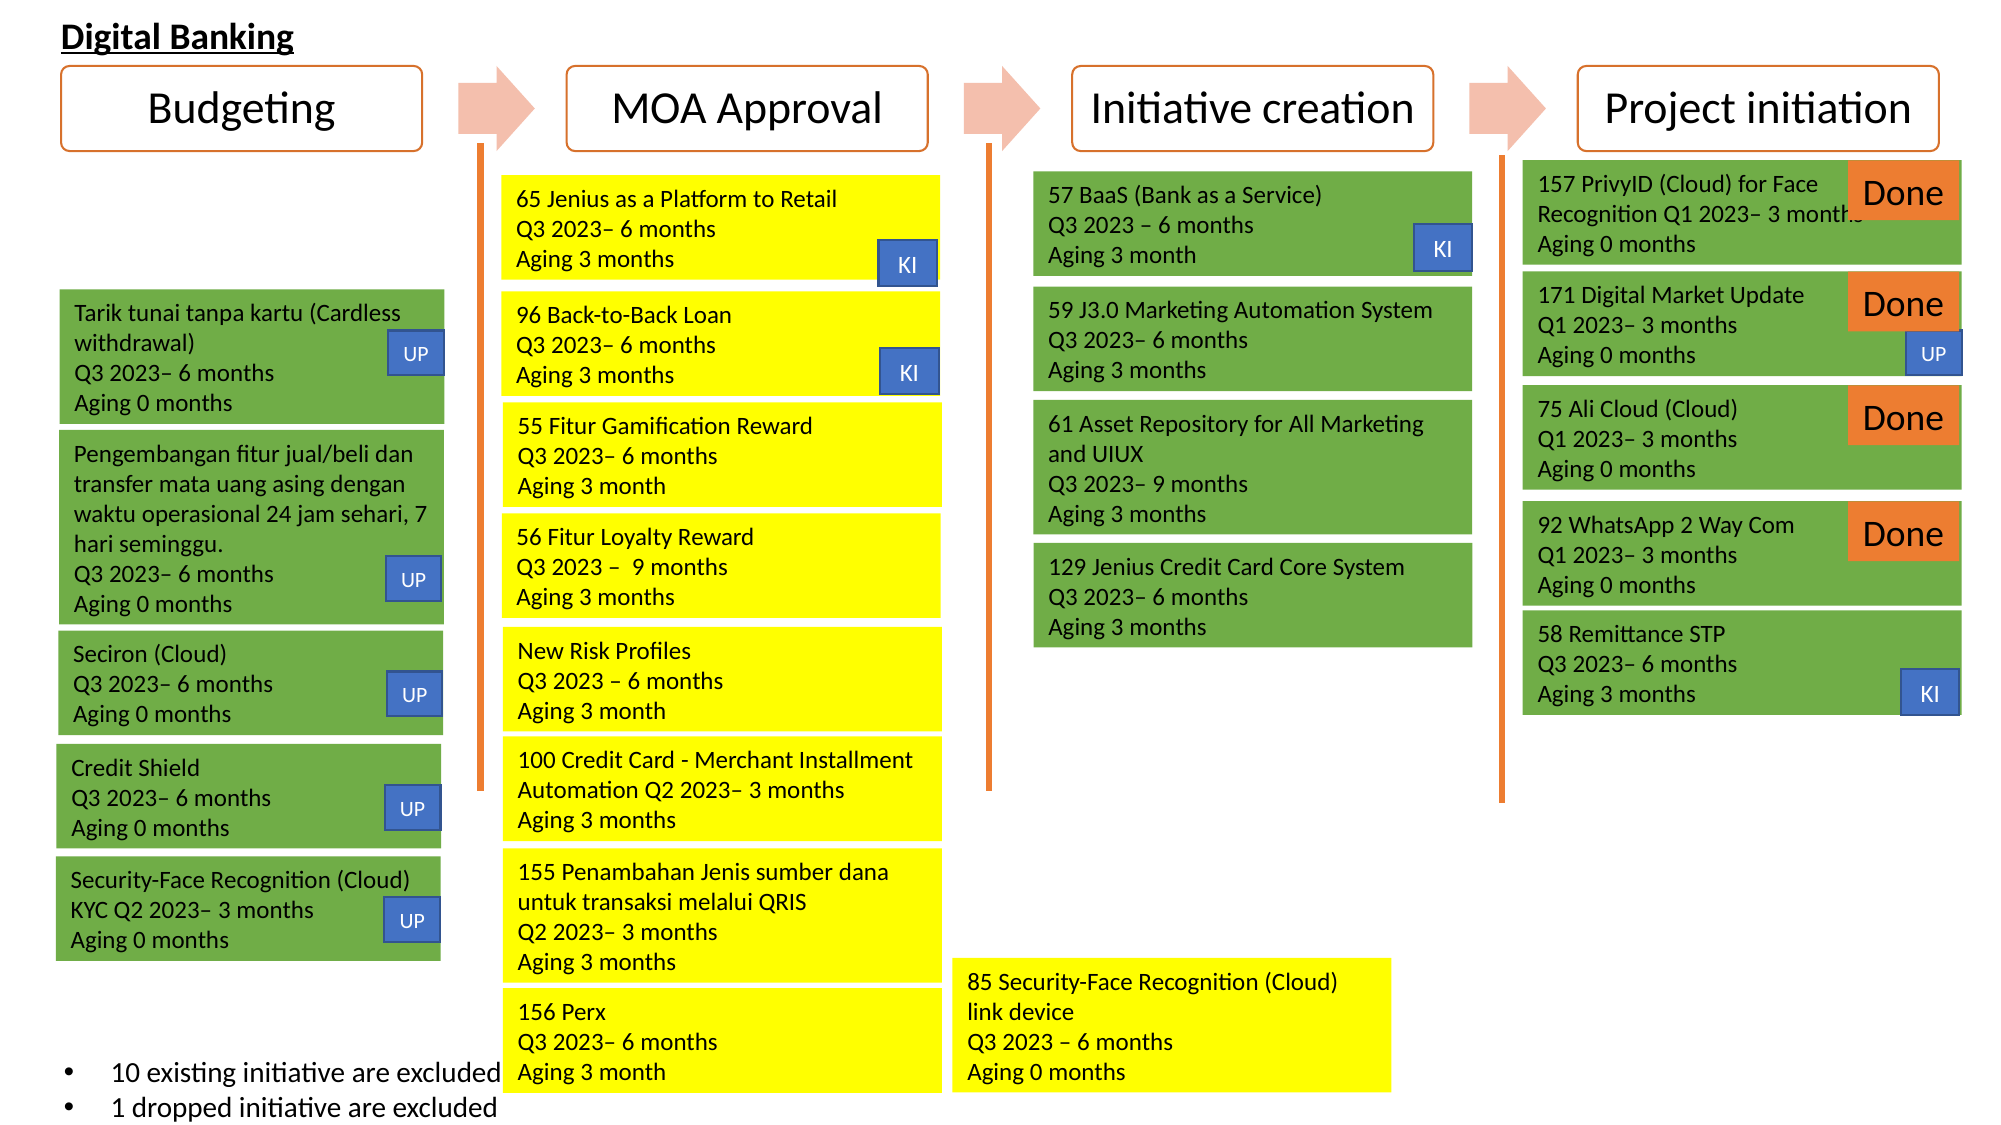

Digital Banking
Budgeting

MOA Approval

Initiative creation

Project initiation

157 PrivyID (Cloud) for Face
Recognition Q1 2023– 3 months
Aging 0 months
Done
57 BaaS (Bank as a Service)
Q3 2023 – 6 months
Aging 3 month
KI
65 Jenius as a Platform to Retail
Q3 2023– 6 months
Aging 3 months
KI
171 Digital Market Update
Q1 2023– 3 months
Aging 0 months
Done
59 J3.0 Marketing Automation System
Q3 2023– 6 months
Aging 3 months
Tarik tunai tanpa kartu (Cardless withdrawal)
Q3 2023– 6 months
Aging 0 months
96 Back-to-Back Loan
Q3 2023– 6 months
Aging 3 months
KI
UP
UP
75 Ali Cloud (Cloud)
Q1 2023– 3 months
Aging 0 months
Done
61 Asset Repository for All Marketing and UIUX
Q3 2023– 9 months
Aging 3 months
55 Fitur Gamification Reward
Q3 2023– 6 months
Aging 3 month
Pengembangan fitur jual/beli dan transfer mata uang asing dengan waktu operasional 24 jam sehari, 7 hari seminggu.
Q3 2023– 6 months
Aging 0 months
92 WhatsApp 2 Way Com
Q1 2023– 3 months
Aging 0 months
Done
56 Fitur Loyalty Reward
Q3 2023 –  9 months
Aging 3 months
129 Jenius Credit Card Core System
Q3 2023– 6 months
Aging 3 months
UP
58 Remittance STP
Q3 2023– 6 months
Aging 3 months
KI
New Risk Profiles
Q3 2023 – 6 months
Aging 3 month
Seciron (Cloud)
Q3 2023– 6 months
Aging 0 months
UP
100 Credit Card - Merchant Installment Automation Q2 2023– 3 months
Aging 3 months
Credit Shield
Q3 2023– 6 months
Aging 0 months
UP
155 Penambahan Jenis sumber dana untuk transaksi melalui QRIS
Q2 2023– 3 months
Aging 3 months
Security-Face Recognition (Cloud) KYC Q2 2023– 3 months
Aging 0 months
UP
85 Security-Face Recognition (Cloud) link device
Q3 2023 – 6 months
Aging 0 months
156 Perx
Q3 2023– 6 months
Aging 3 month
10 existing initiative are excluded
1 dropped initiative are excluded